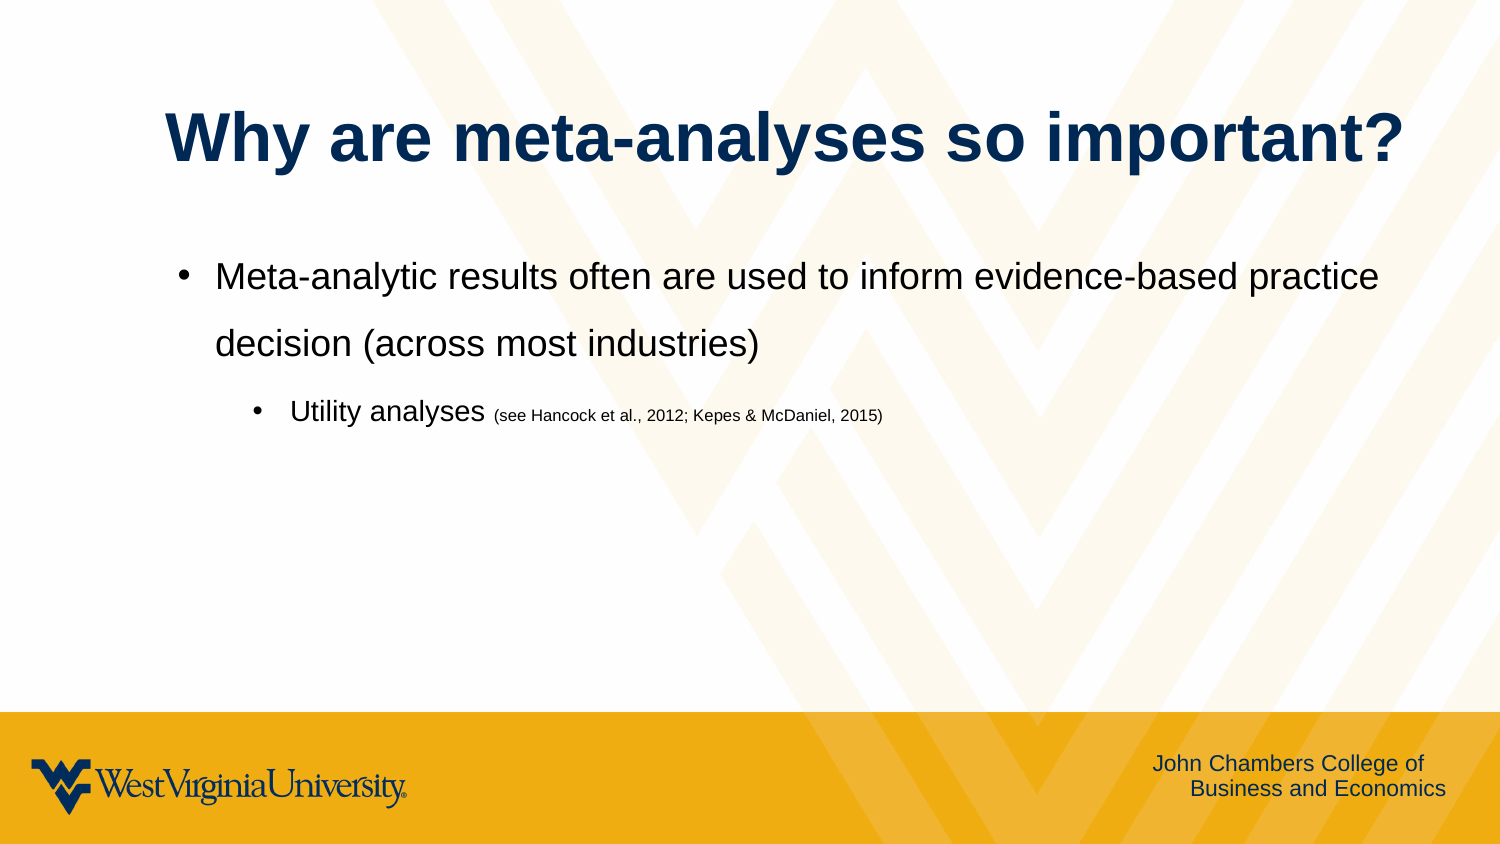

Why are meta-analyses so important?
Meta-analytic results often are used to inform evidence-based practice decision (across most industries)
Utility analyses (see Hancock et al., 2012; Kepes & McDaniel, 2015)

John Chambers College of Business and Economics